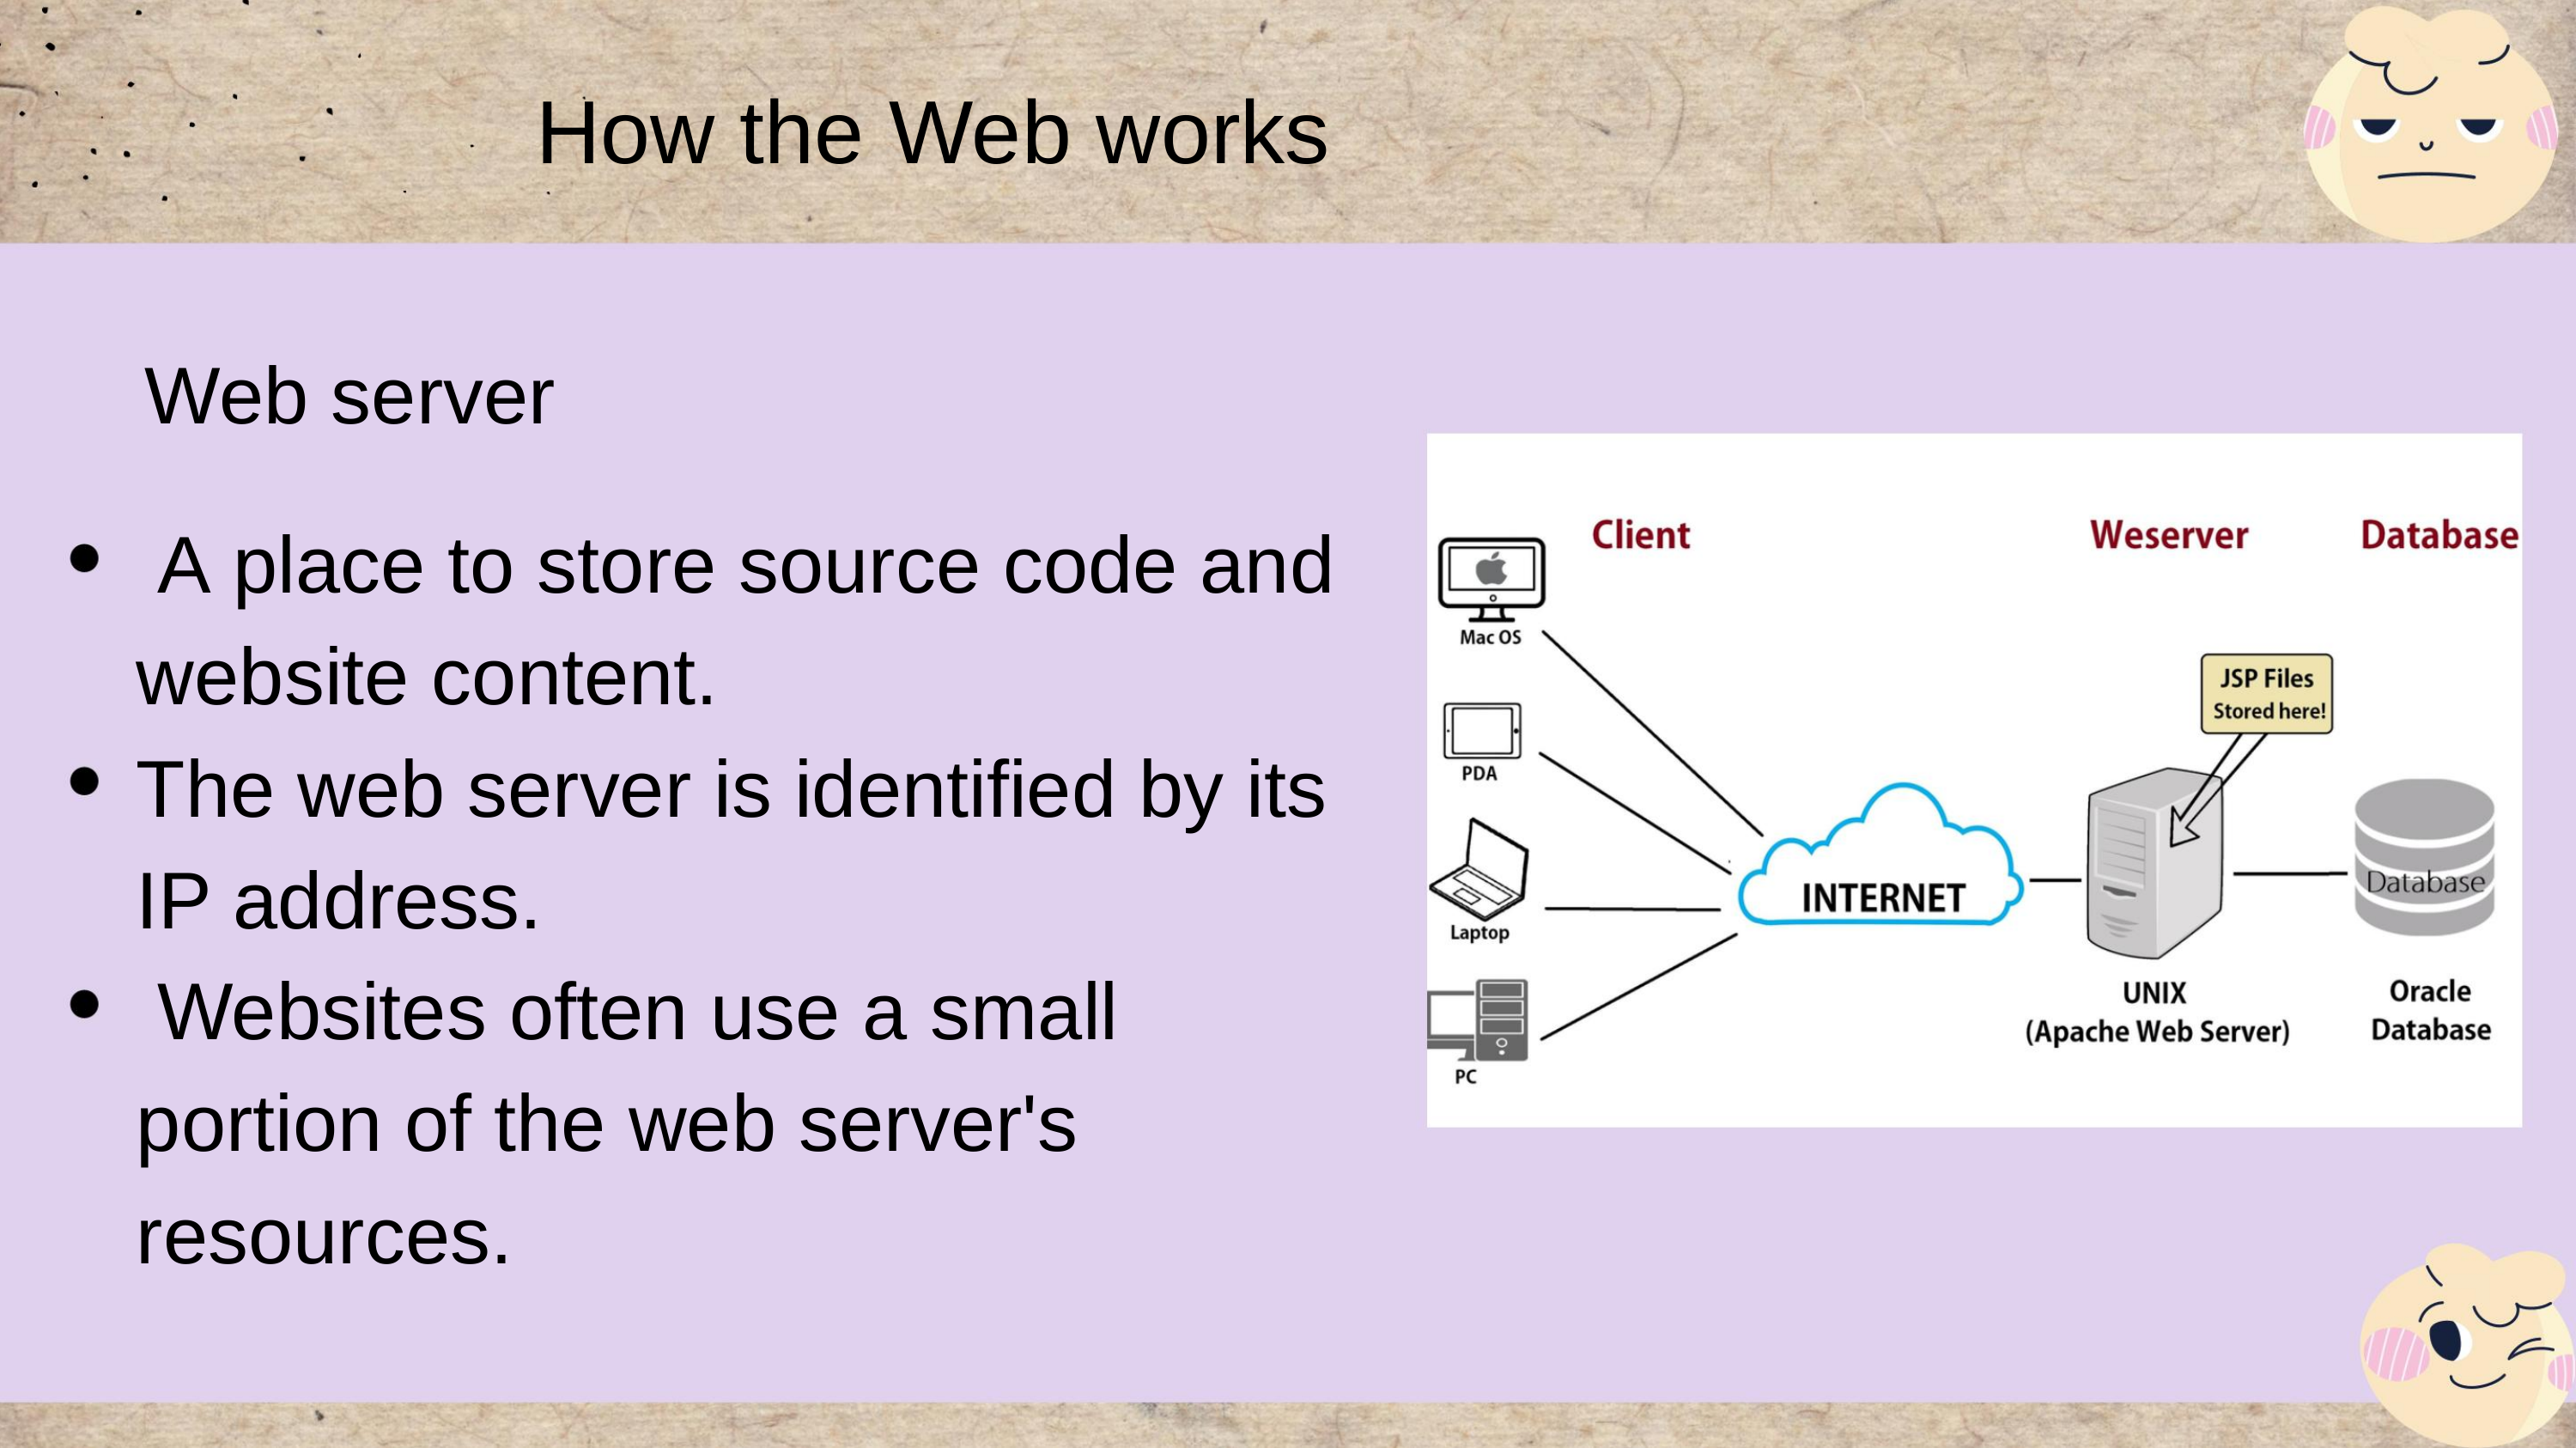

How the Web works
Web server
A place to store source code and
website content.
The web server is identified by its
IP address.
Websites often use a small
portion of the web server's
resources.